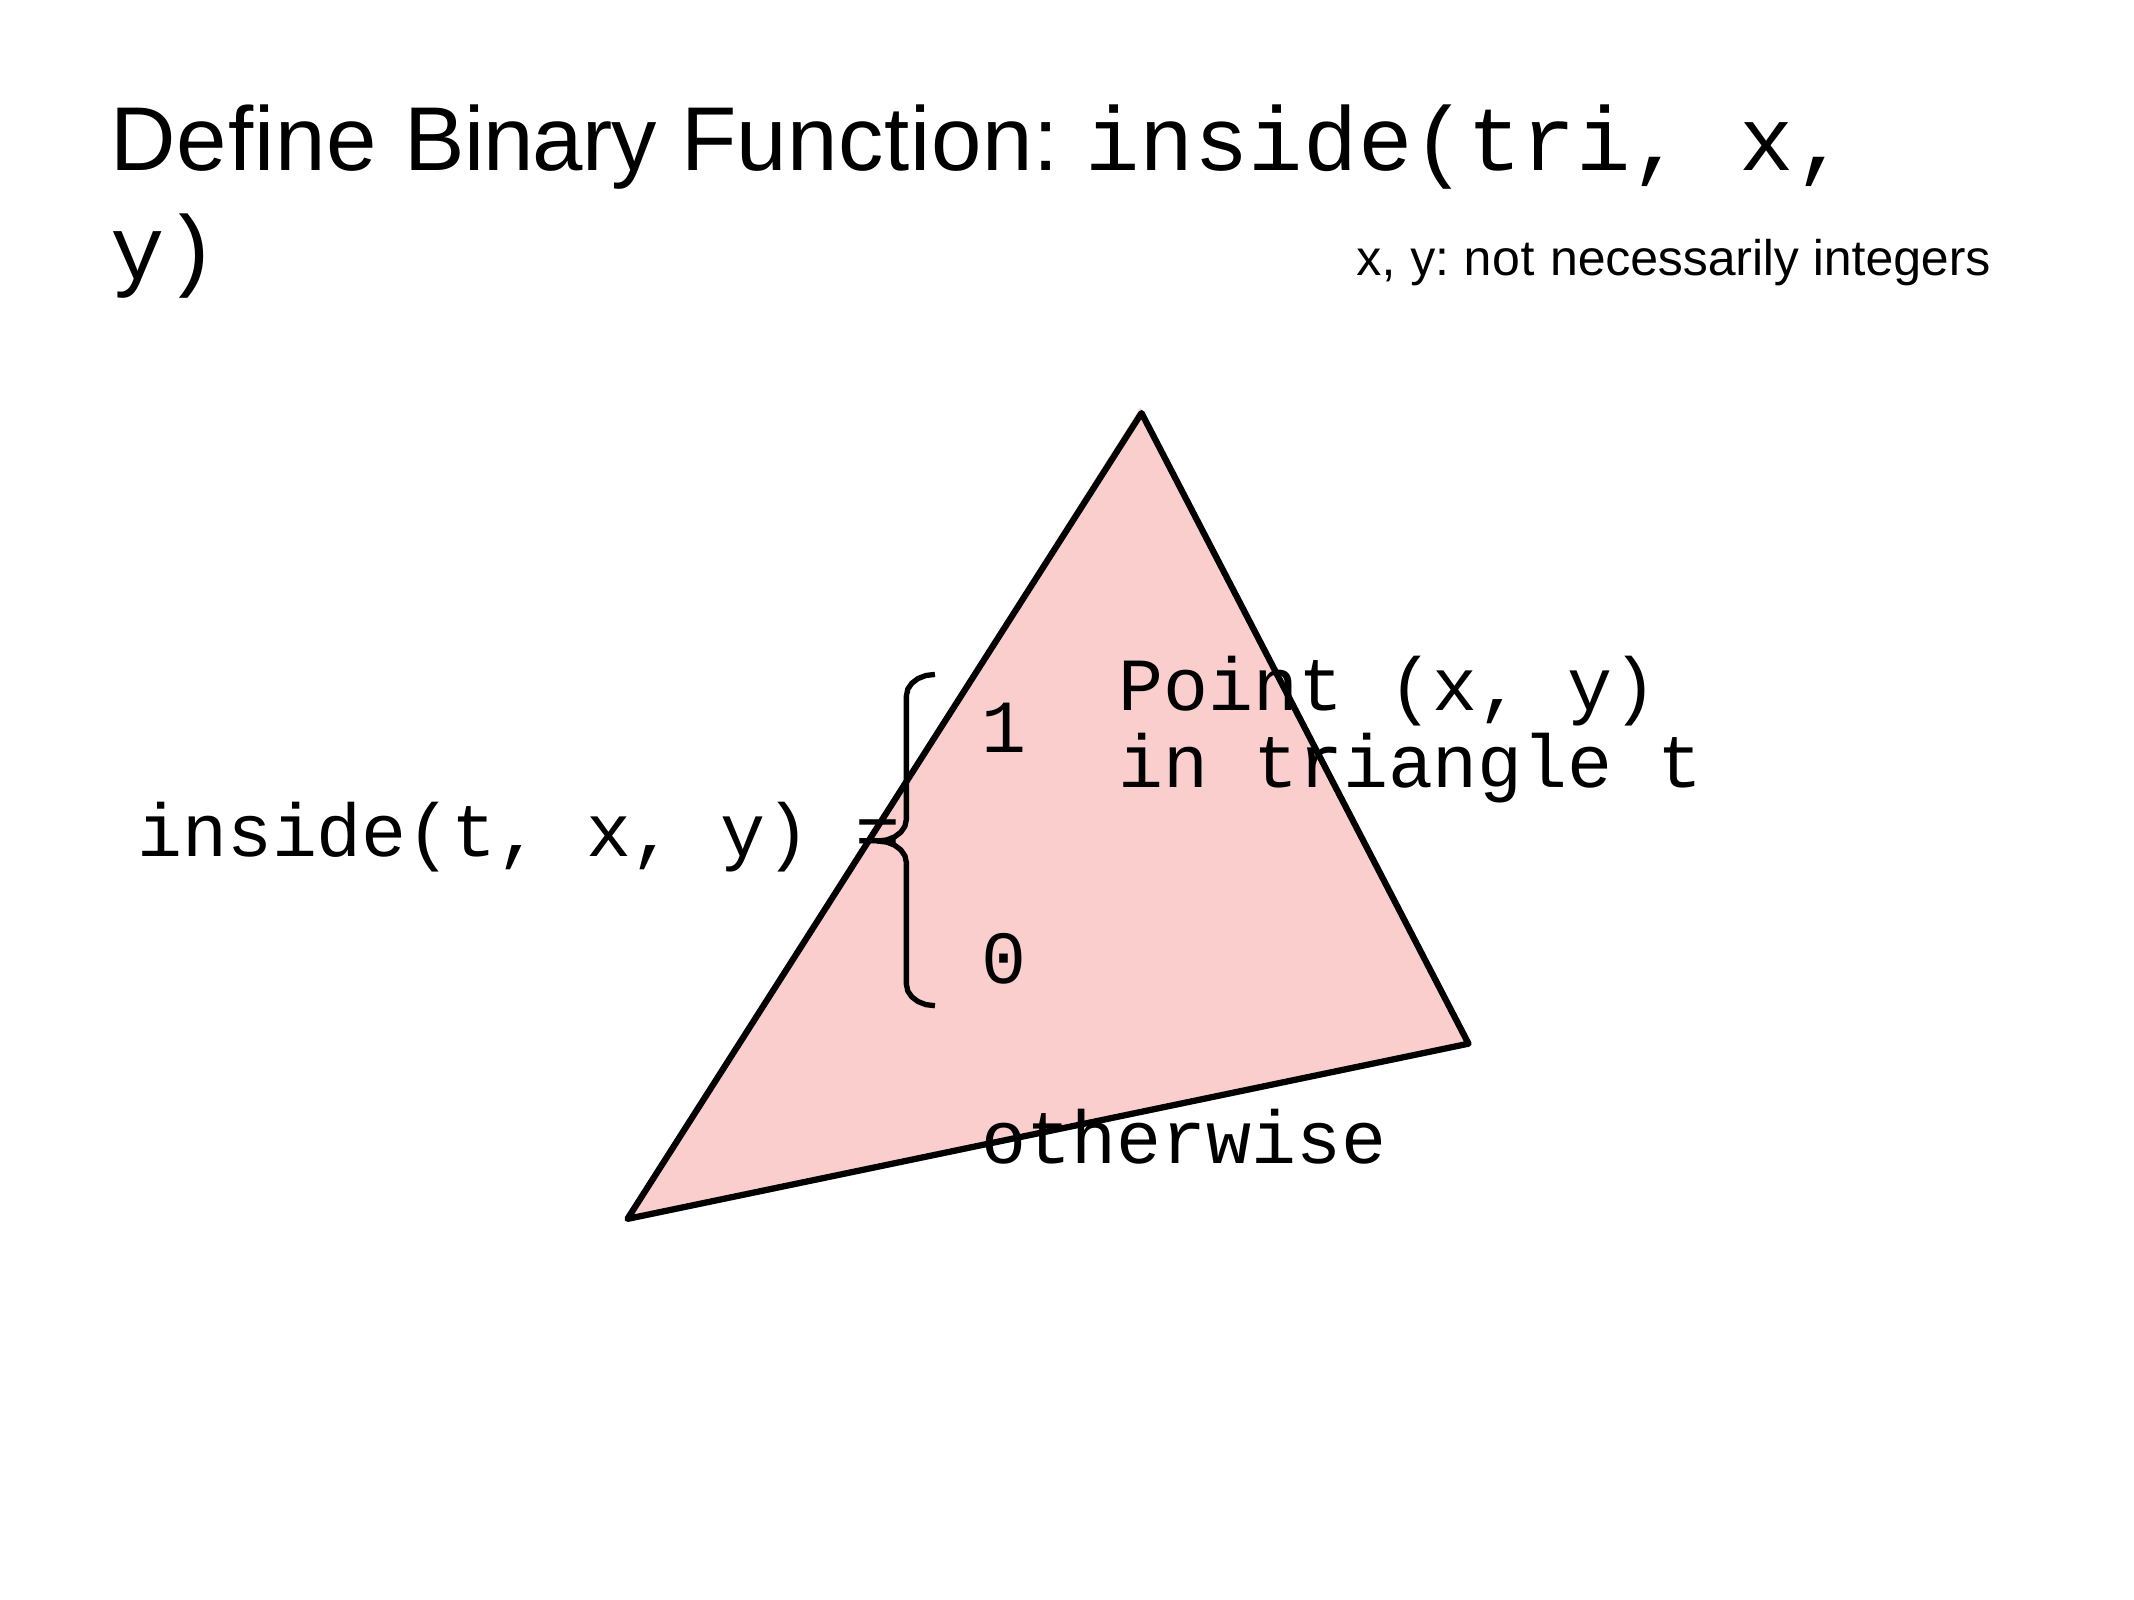

# Define Binary Function: inside(tri, x, y)
x, y: not necessarily integers

Point (x, y)  in triangle t

1
inside(t, x, y) =
0	otherwise